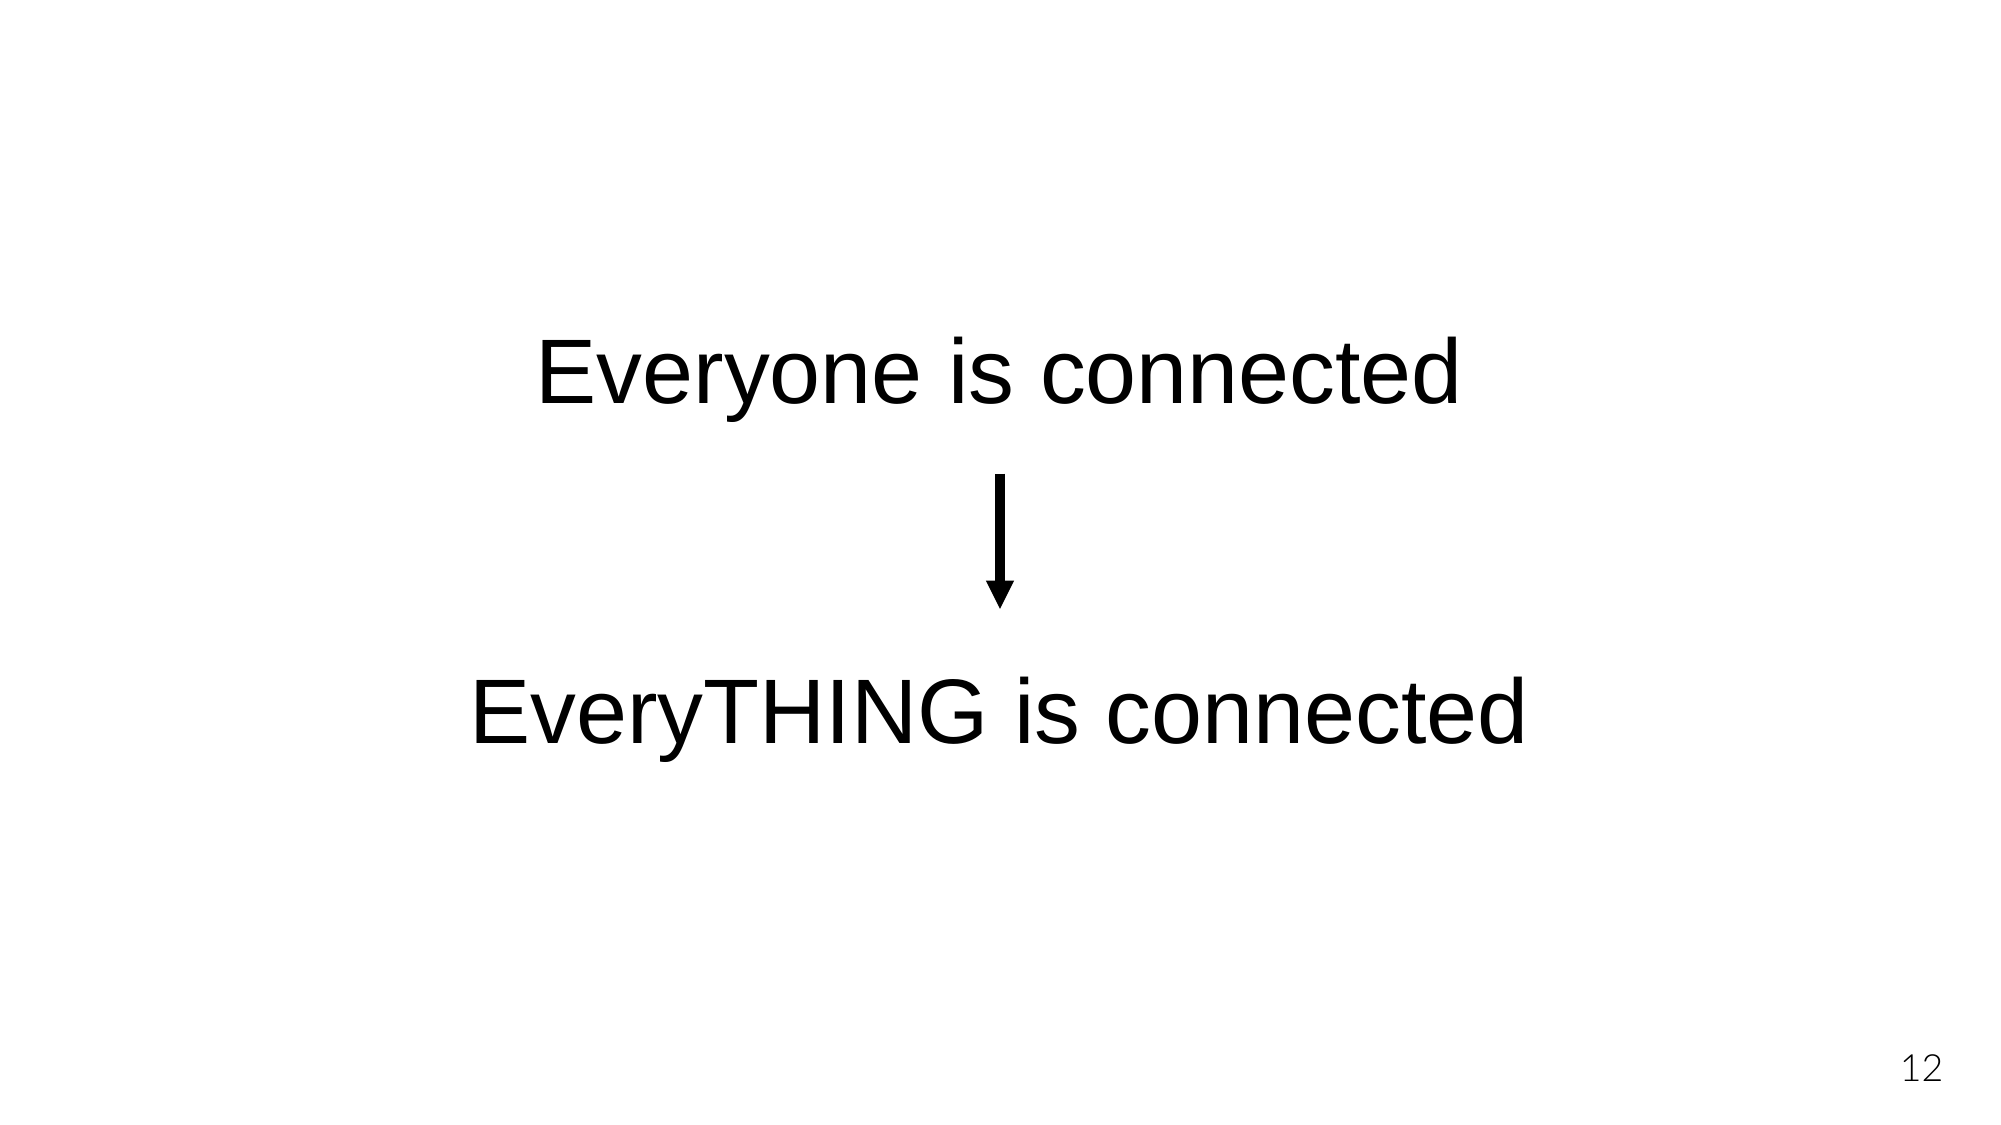

Everyone is connected
EveryTHING is connected
12